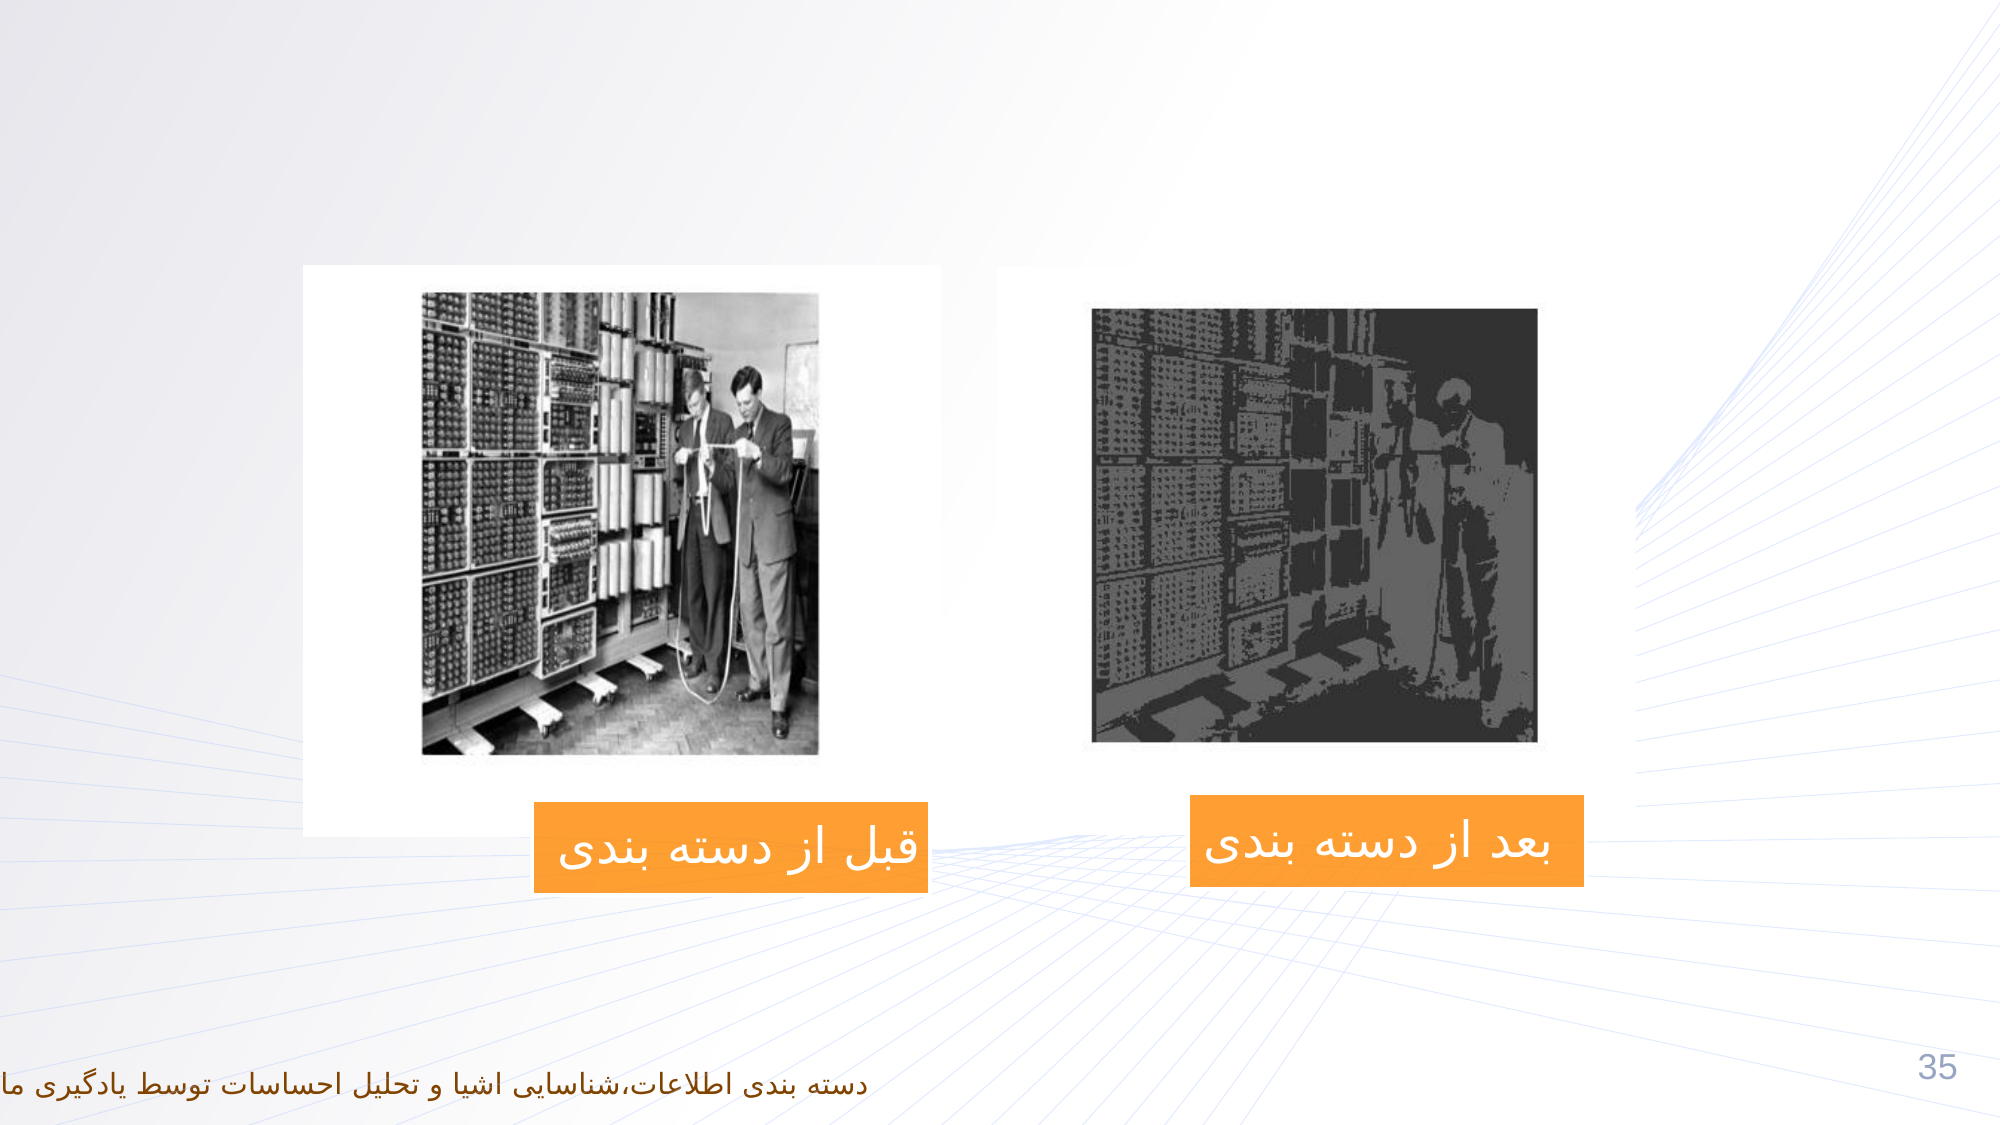

قبل از دسته بندی
بعد از دسته بندی
35